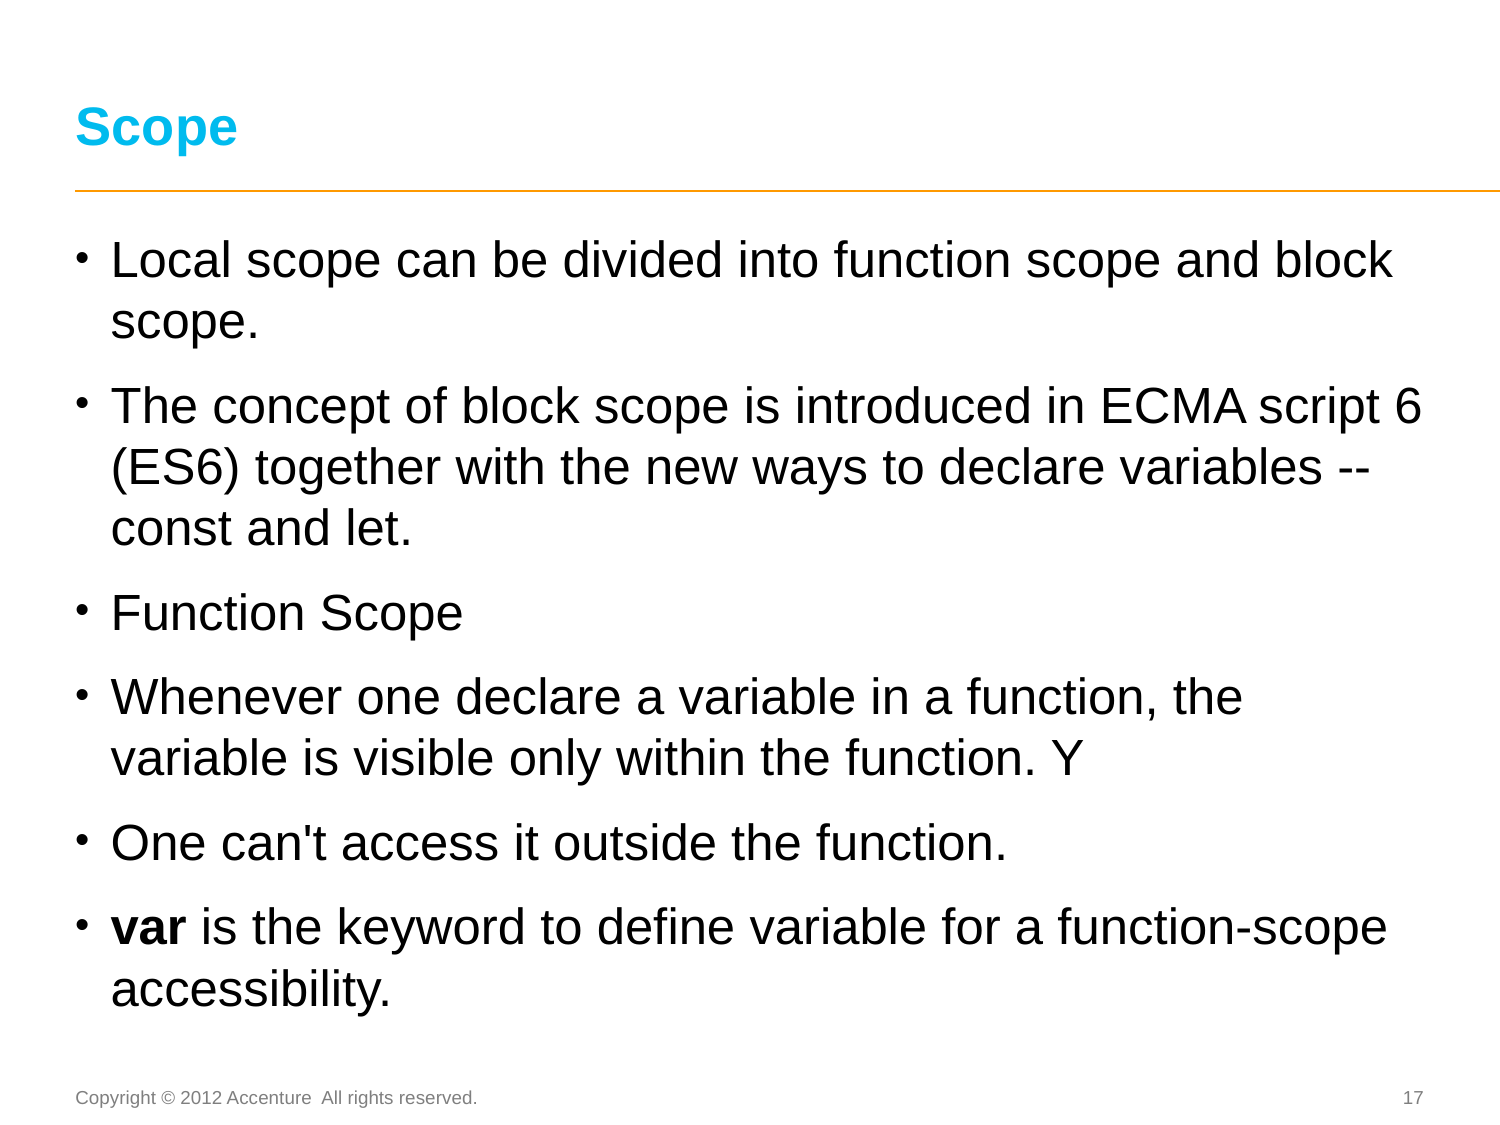

# Scope
Local scope can be divided into function scope and block scope.
The concept of block scope is introduced in ECMA script 6 (ES6) together with the new ways to declare variables -- const and let.
Function Scope
Whenever one declare a variable in a function, the variable is visible only within the function. Y
One can't access it outside the function.
var is the keyword to define variable for a function-scope accessibility.